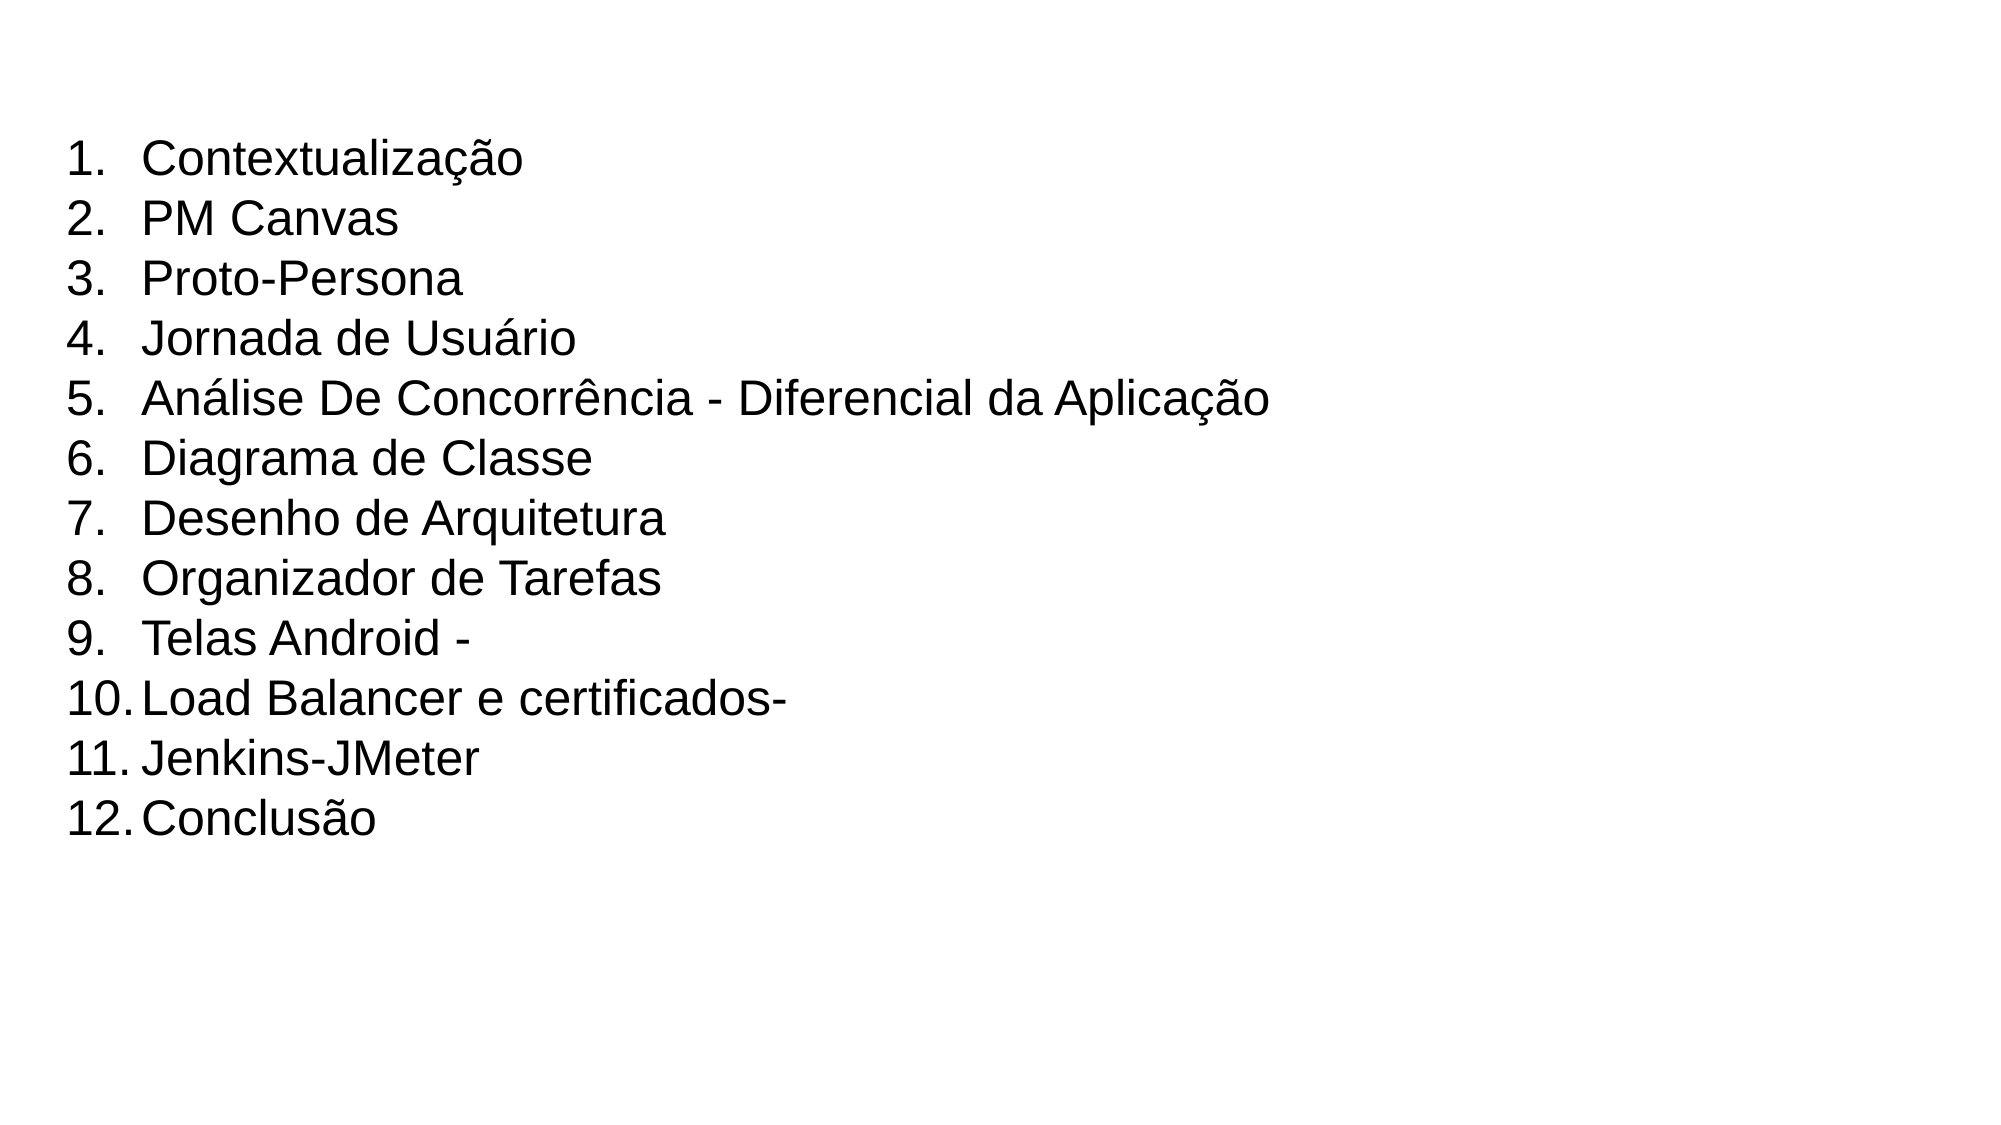

Contextualização
PM Canvas
Proto-Persona
Jornada de Usuário
Análise De Concorrência - Diferencial da Aplicação
Diagrama de Classe
Desenho de Arquitetura
Organizador de Tarefas
Telas Android -
Load Balancer e certificados-
Jenkins-JMeter
Conclusão